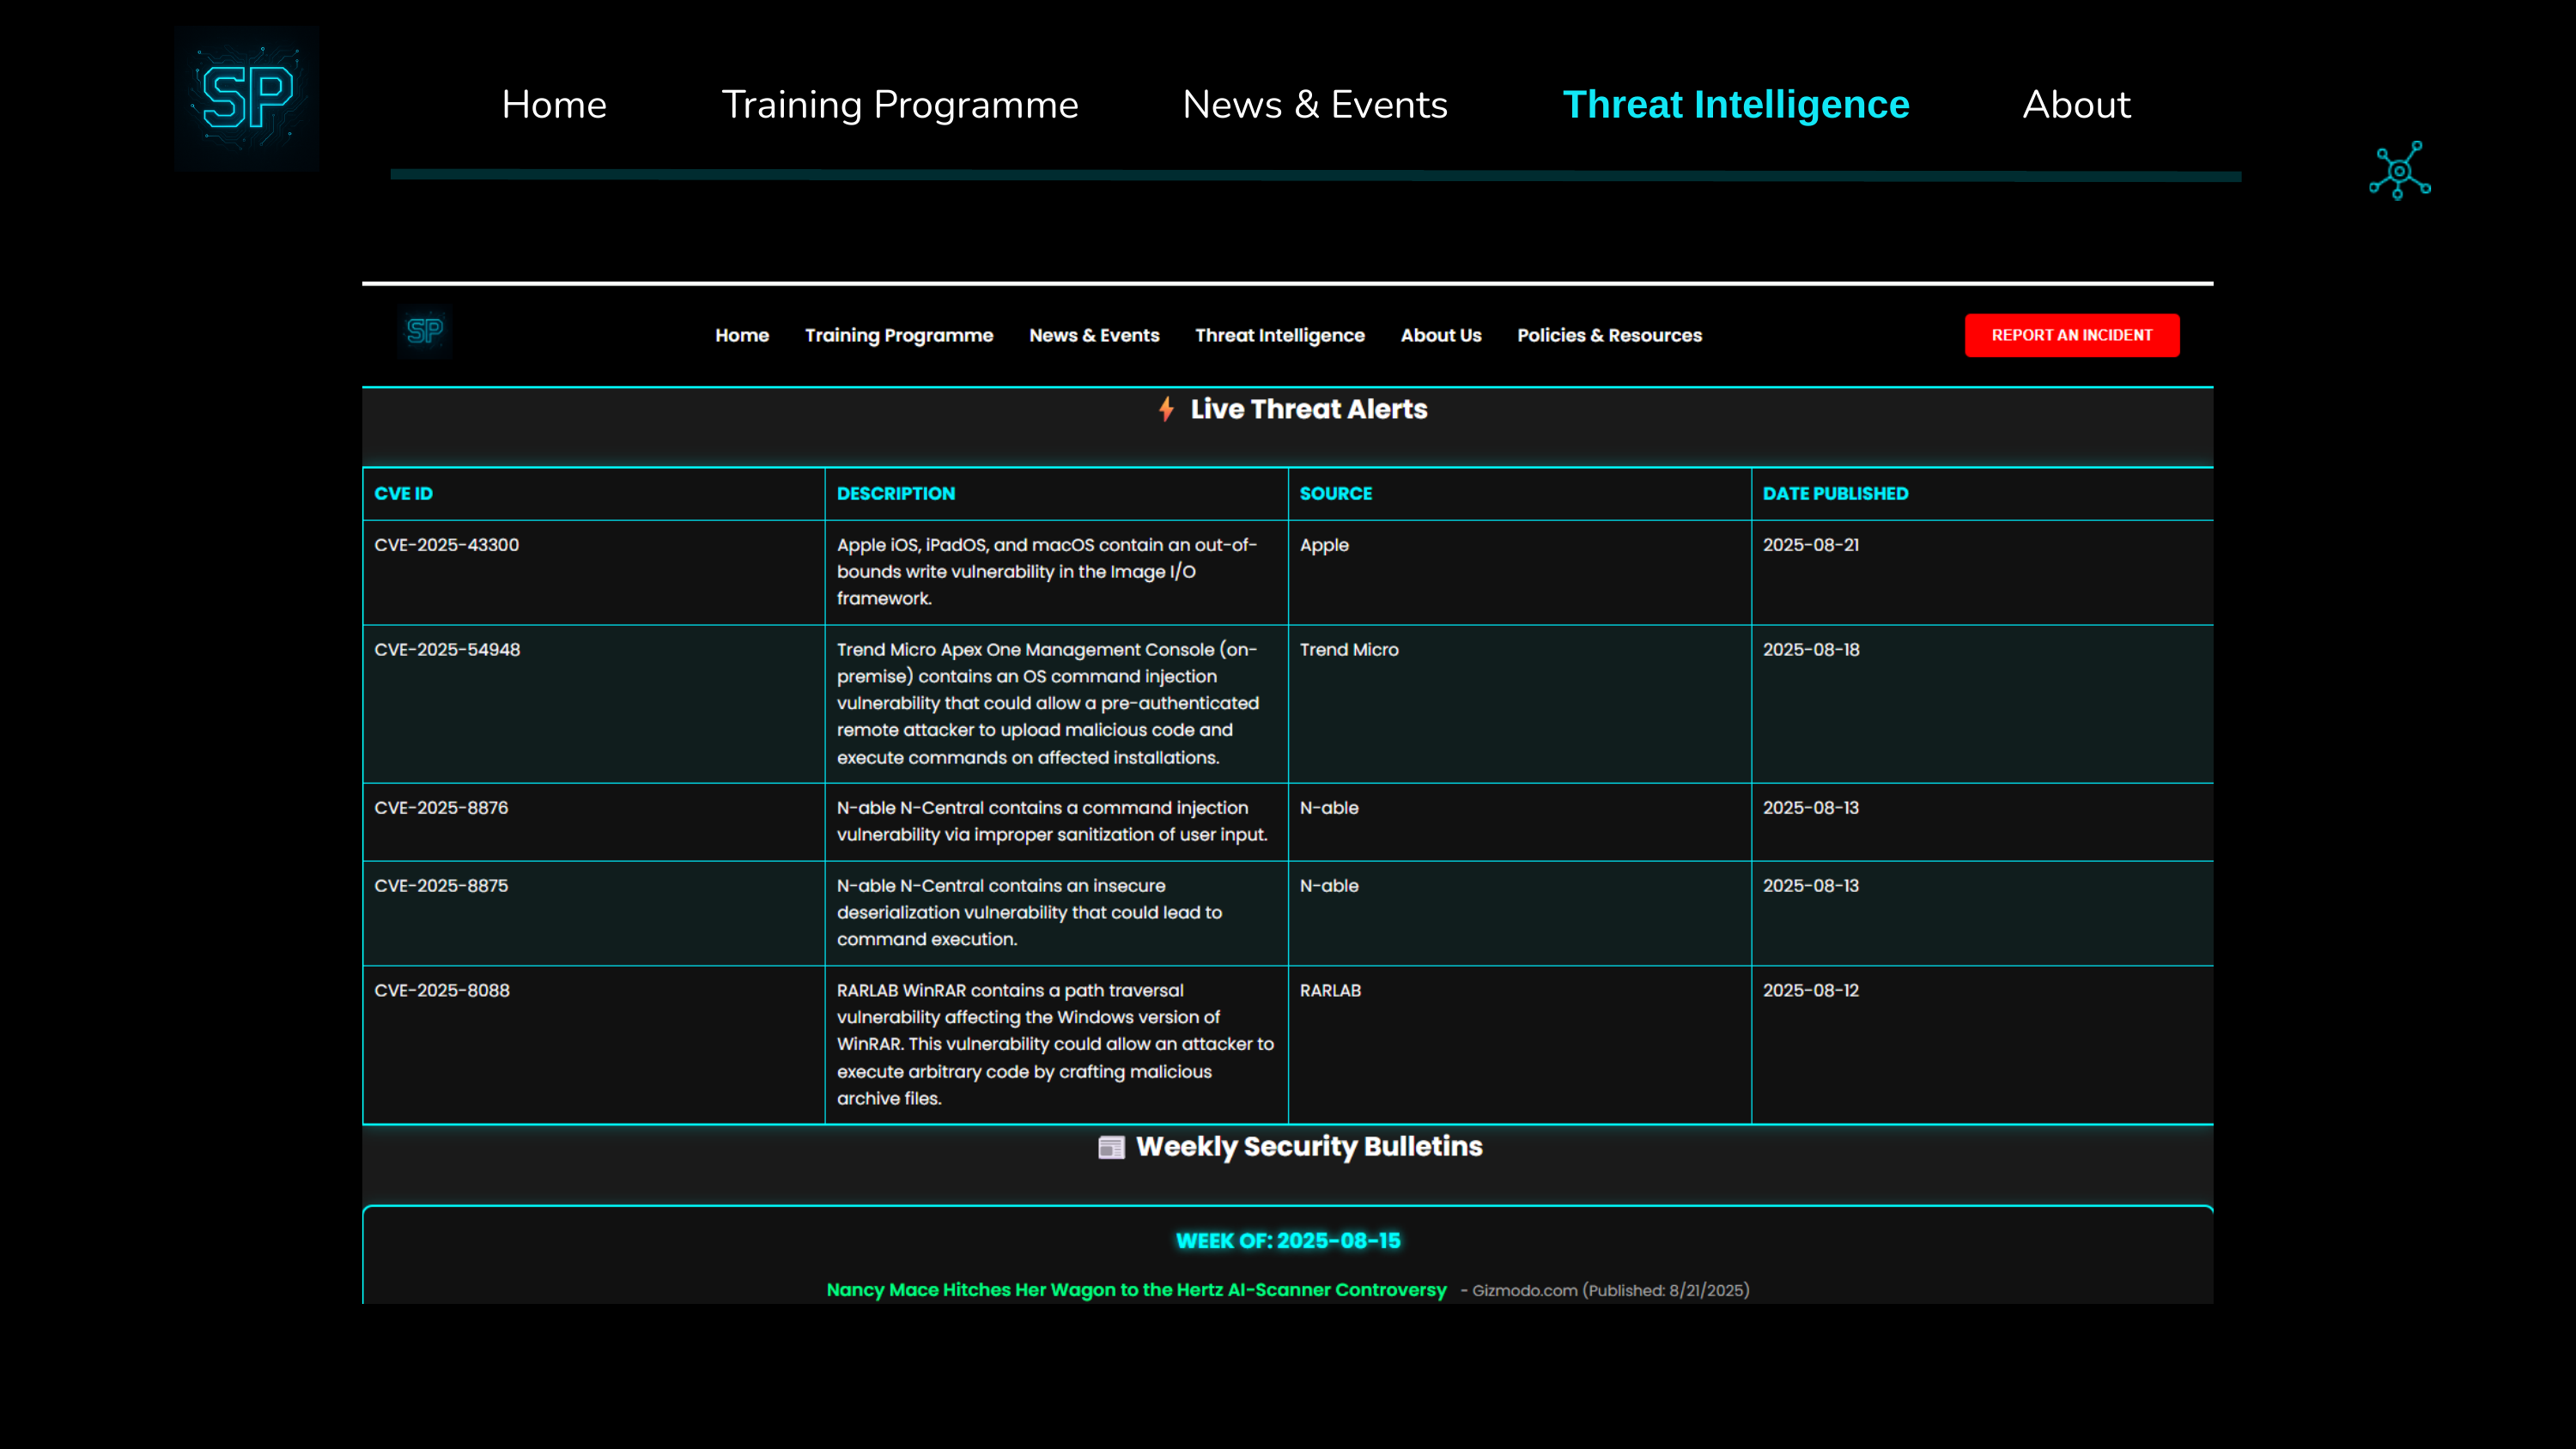

Home
Training Programme
News & Events
Threat Intelligence
About